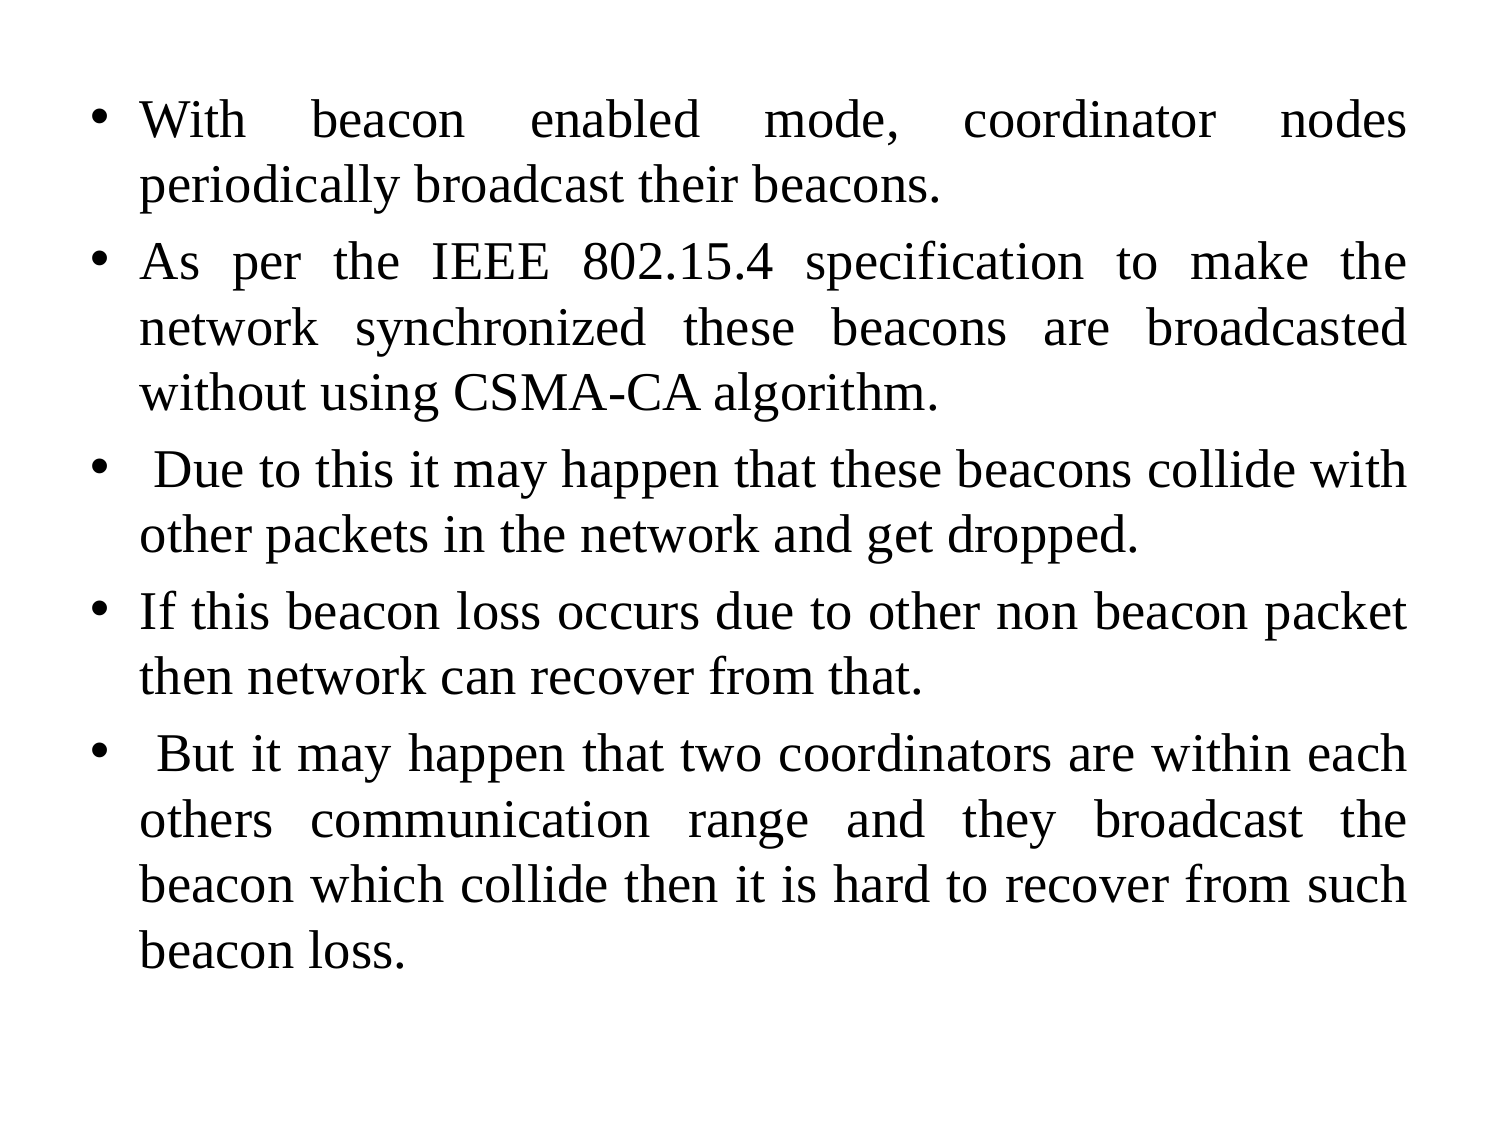

#
With beacon enabled mode, coordinator nodes periodically broadcast their beacons.
As per the IEEE 802.15.4 specification to make the network synchronized these beacons are broadcasted without using CSMA-CA algorithm.
 Due to this it may happen that these beacons collide with other packets in the network and get dropped.
If this beacon loss occurs due to other non beacon packet then network can recover from that.
 But it may happen that two coordinators are within each others communication range and they broadcast the beacon which collide then it is hard to recover from such beacon loss.